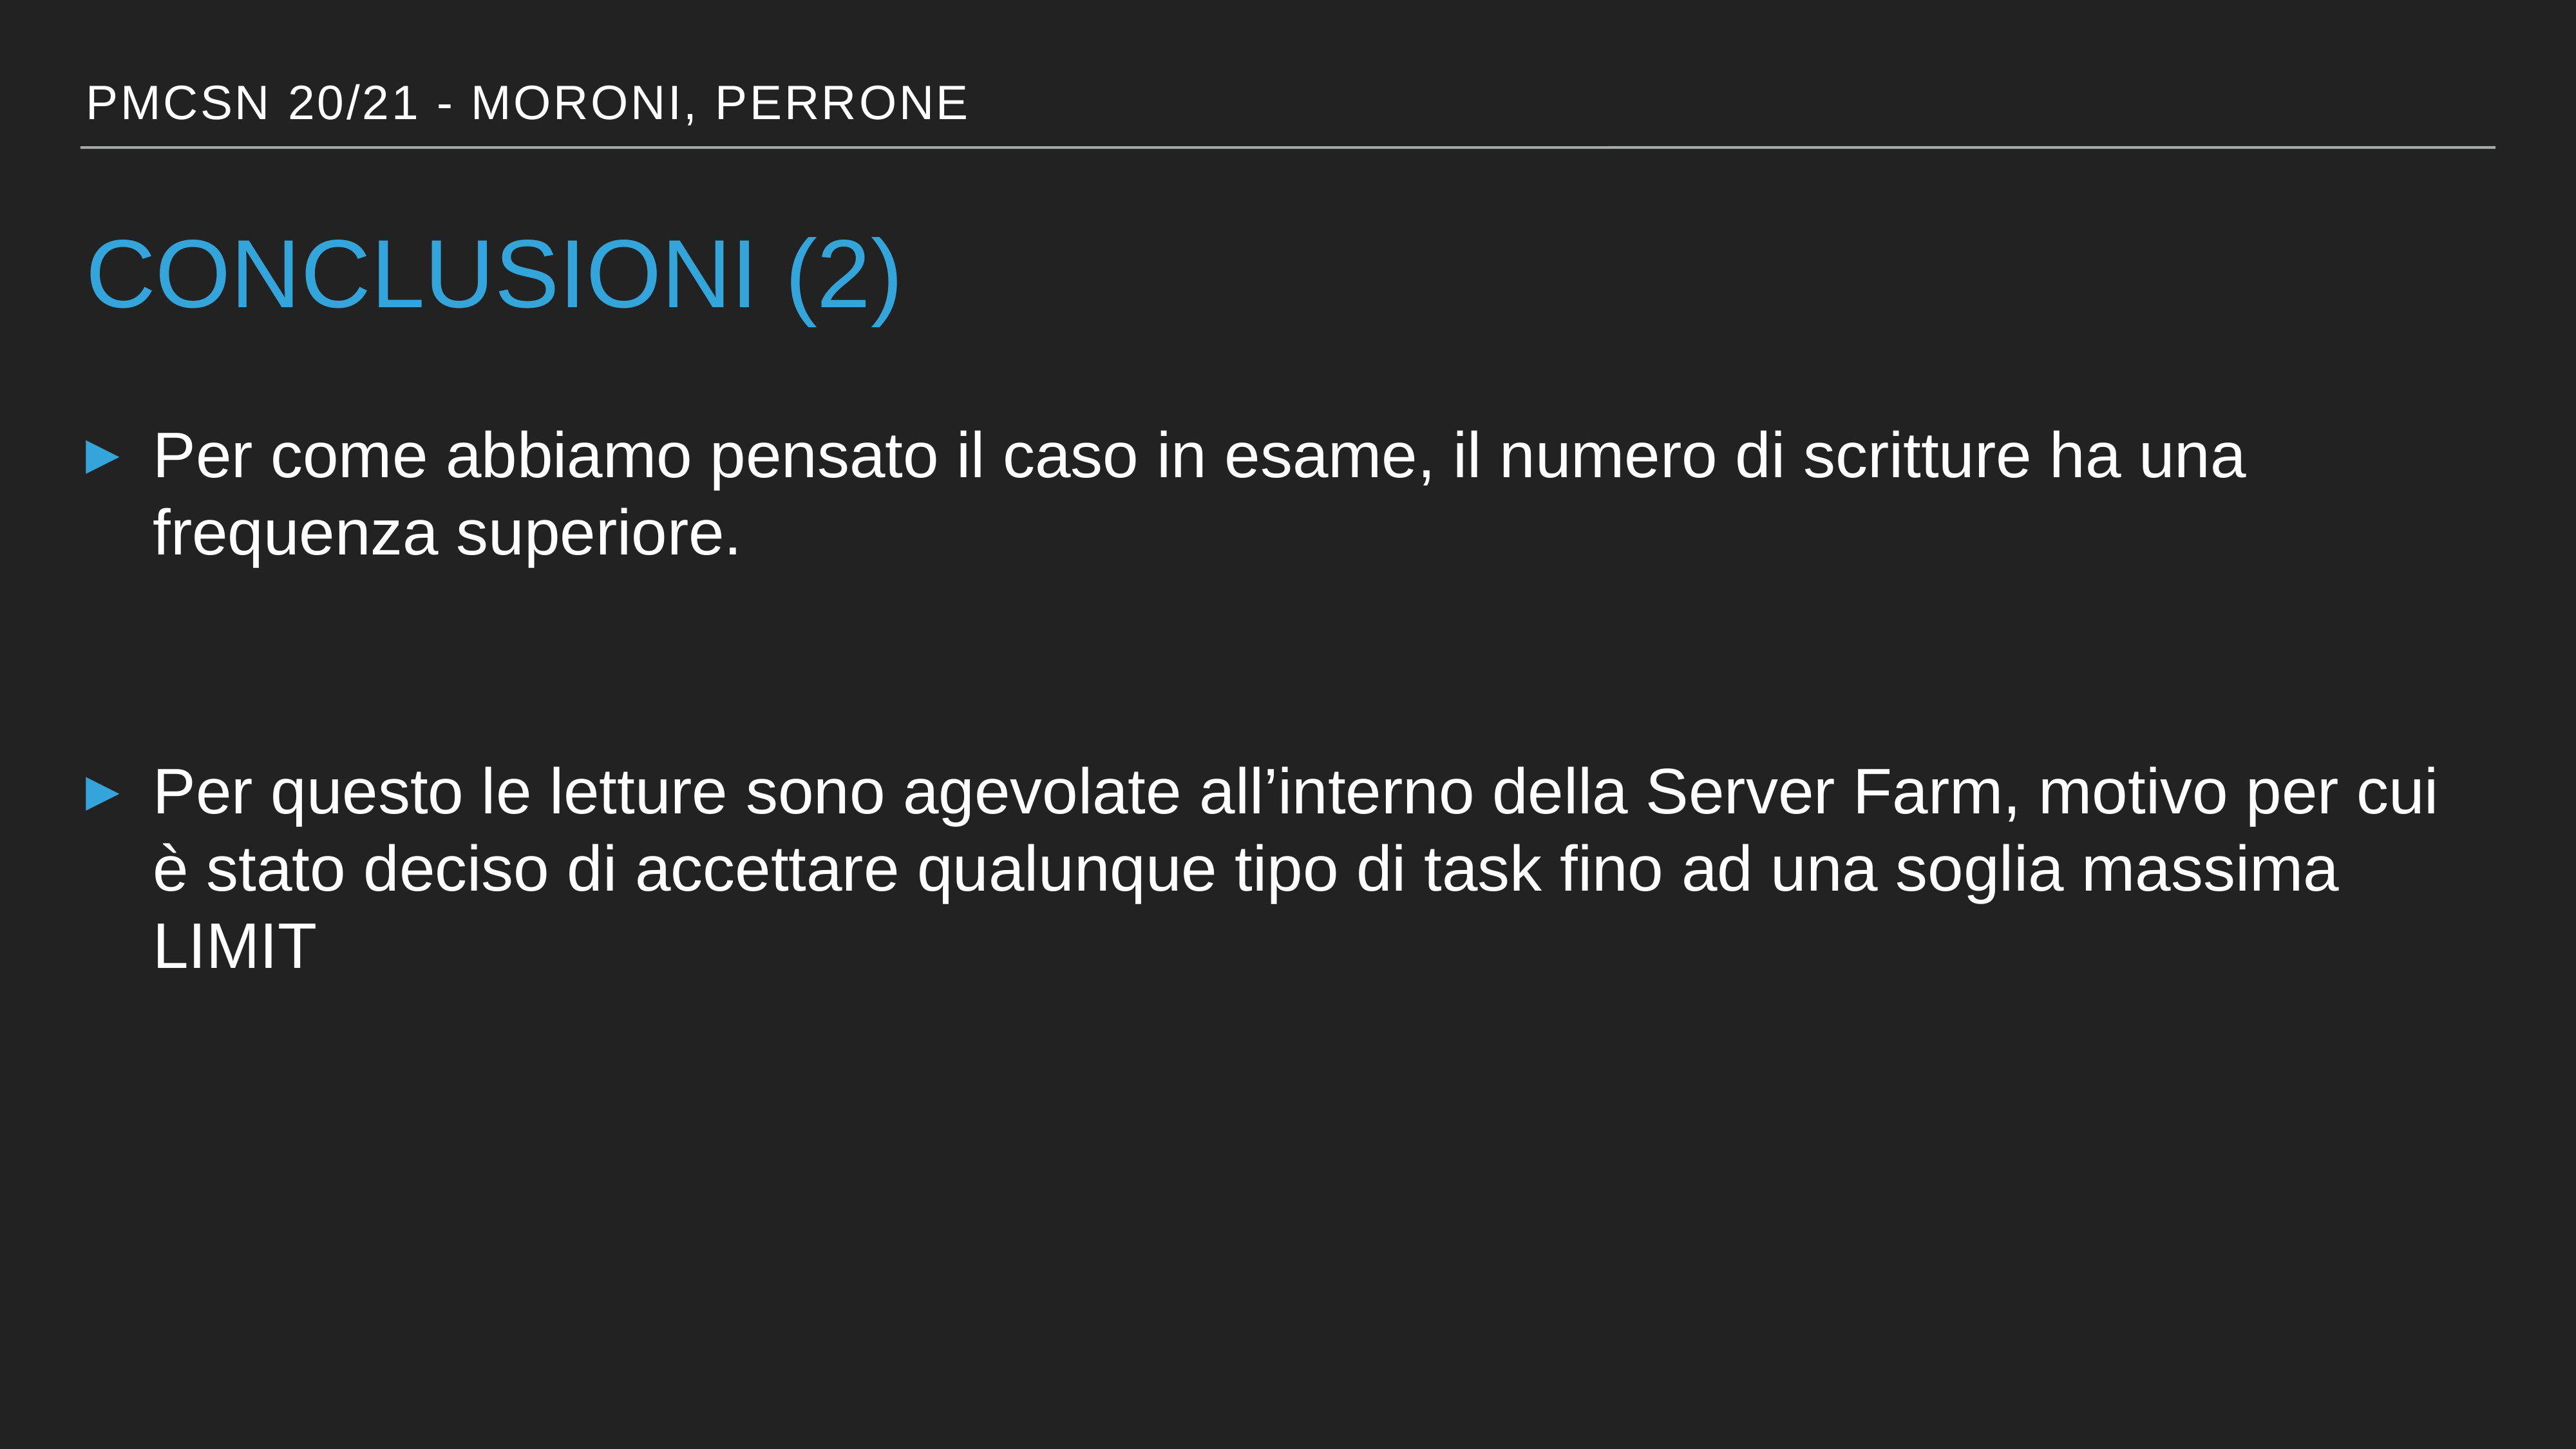

56
PMCSN 20/21 - Moroni, perrone
# conclusioni (2)
Per come abbiamo pensato il caso in esame, il numero di scritture ha una frequenza superiore.

Per questo le letture sono agevolate all’interno della Server Farm, motivo per cui è stato deciso di accettare qualunque tipo di task fino ad una soglia massima LIMIT